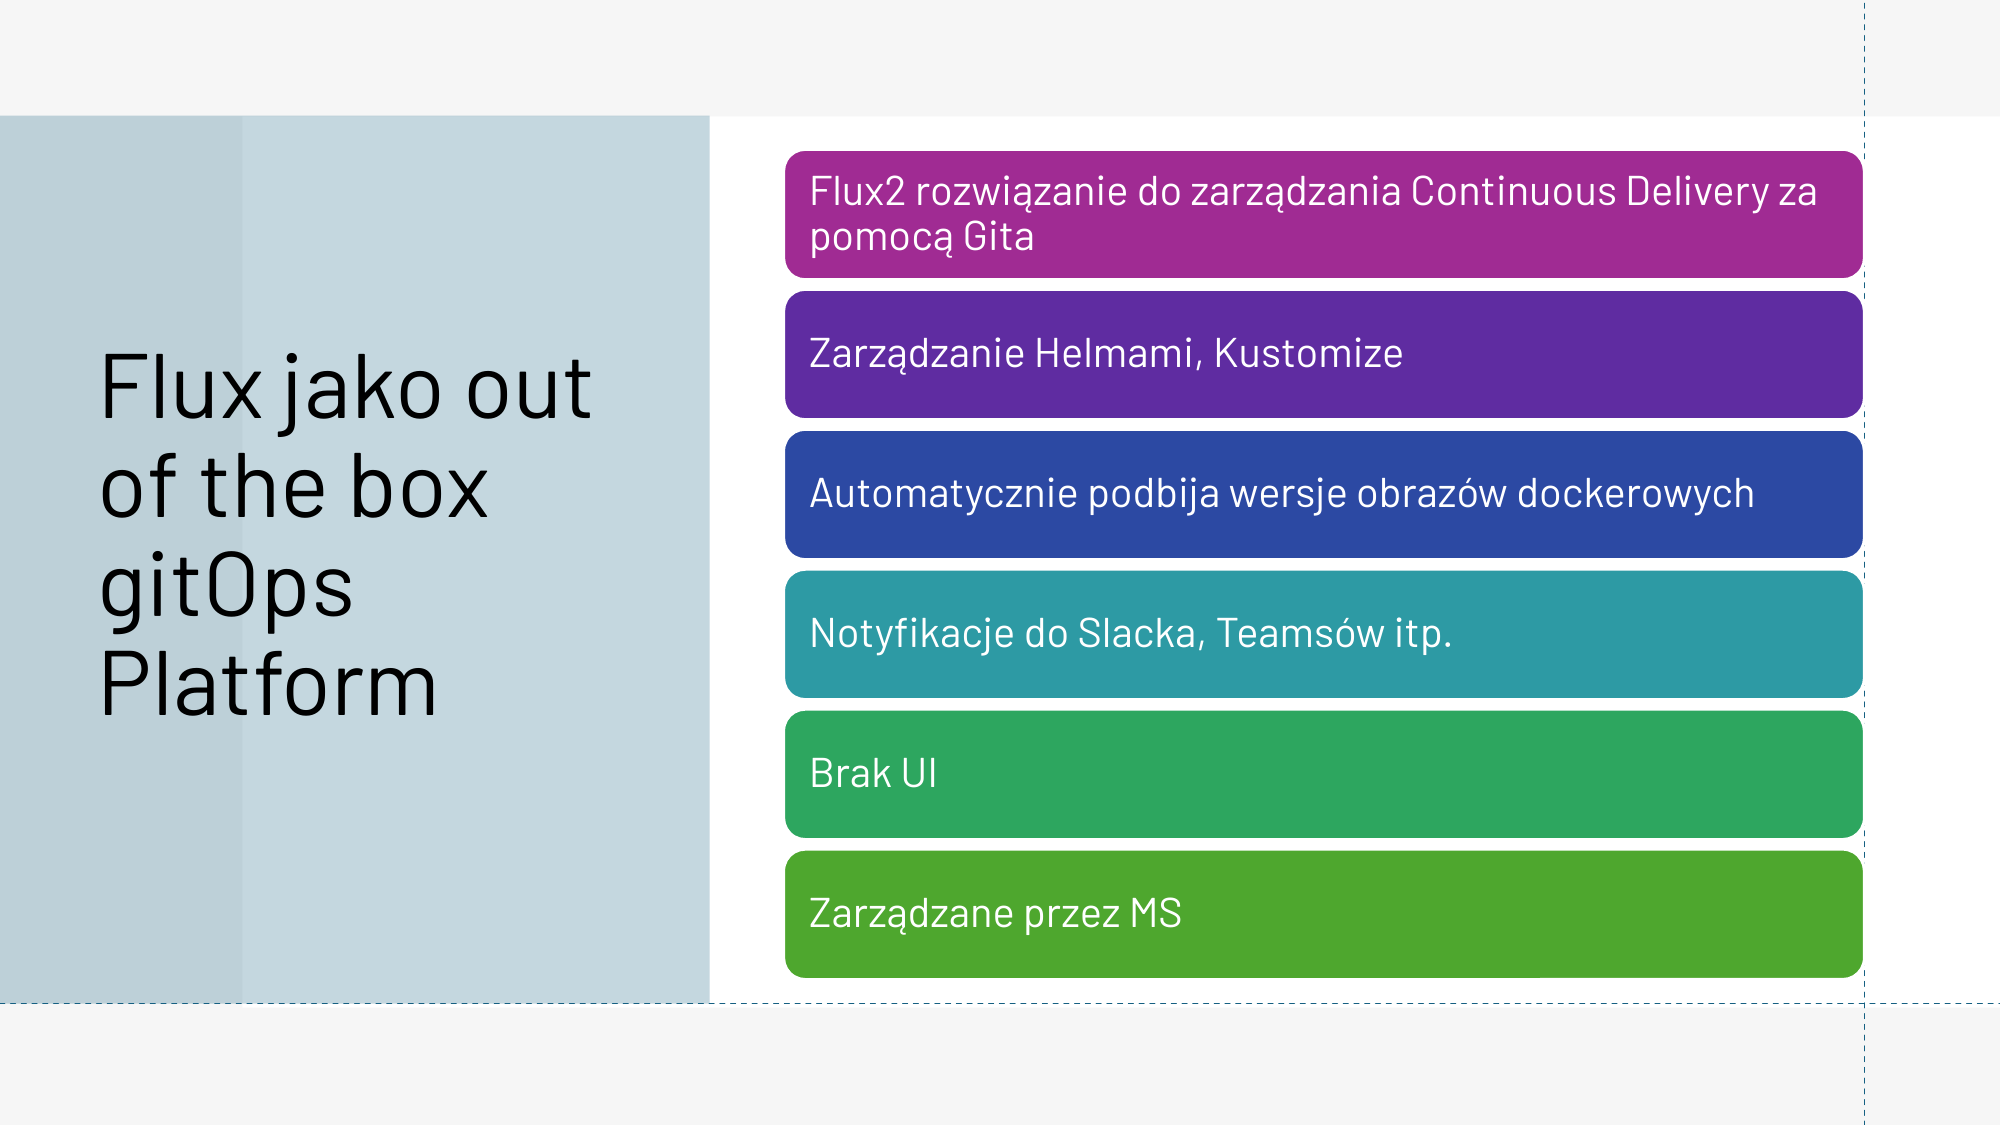

# Flux jako out of the box gitOps Platform

Flux2 rozwiązanie do zarządzania Continuous Delivery za pomocą Gita
Zarządzanie Helmami, Kustomize
Automatycznie podbija wersje obrazów dockerowych
Notyfikacje do Slacka, Teamsów itp.
Brak UI
Zarządzane przez MS